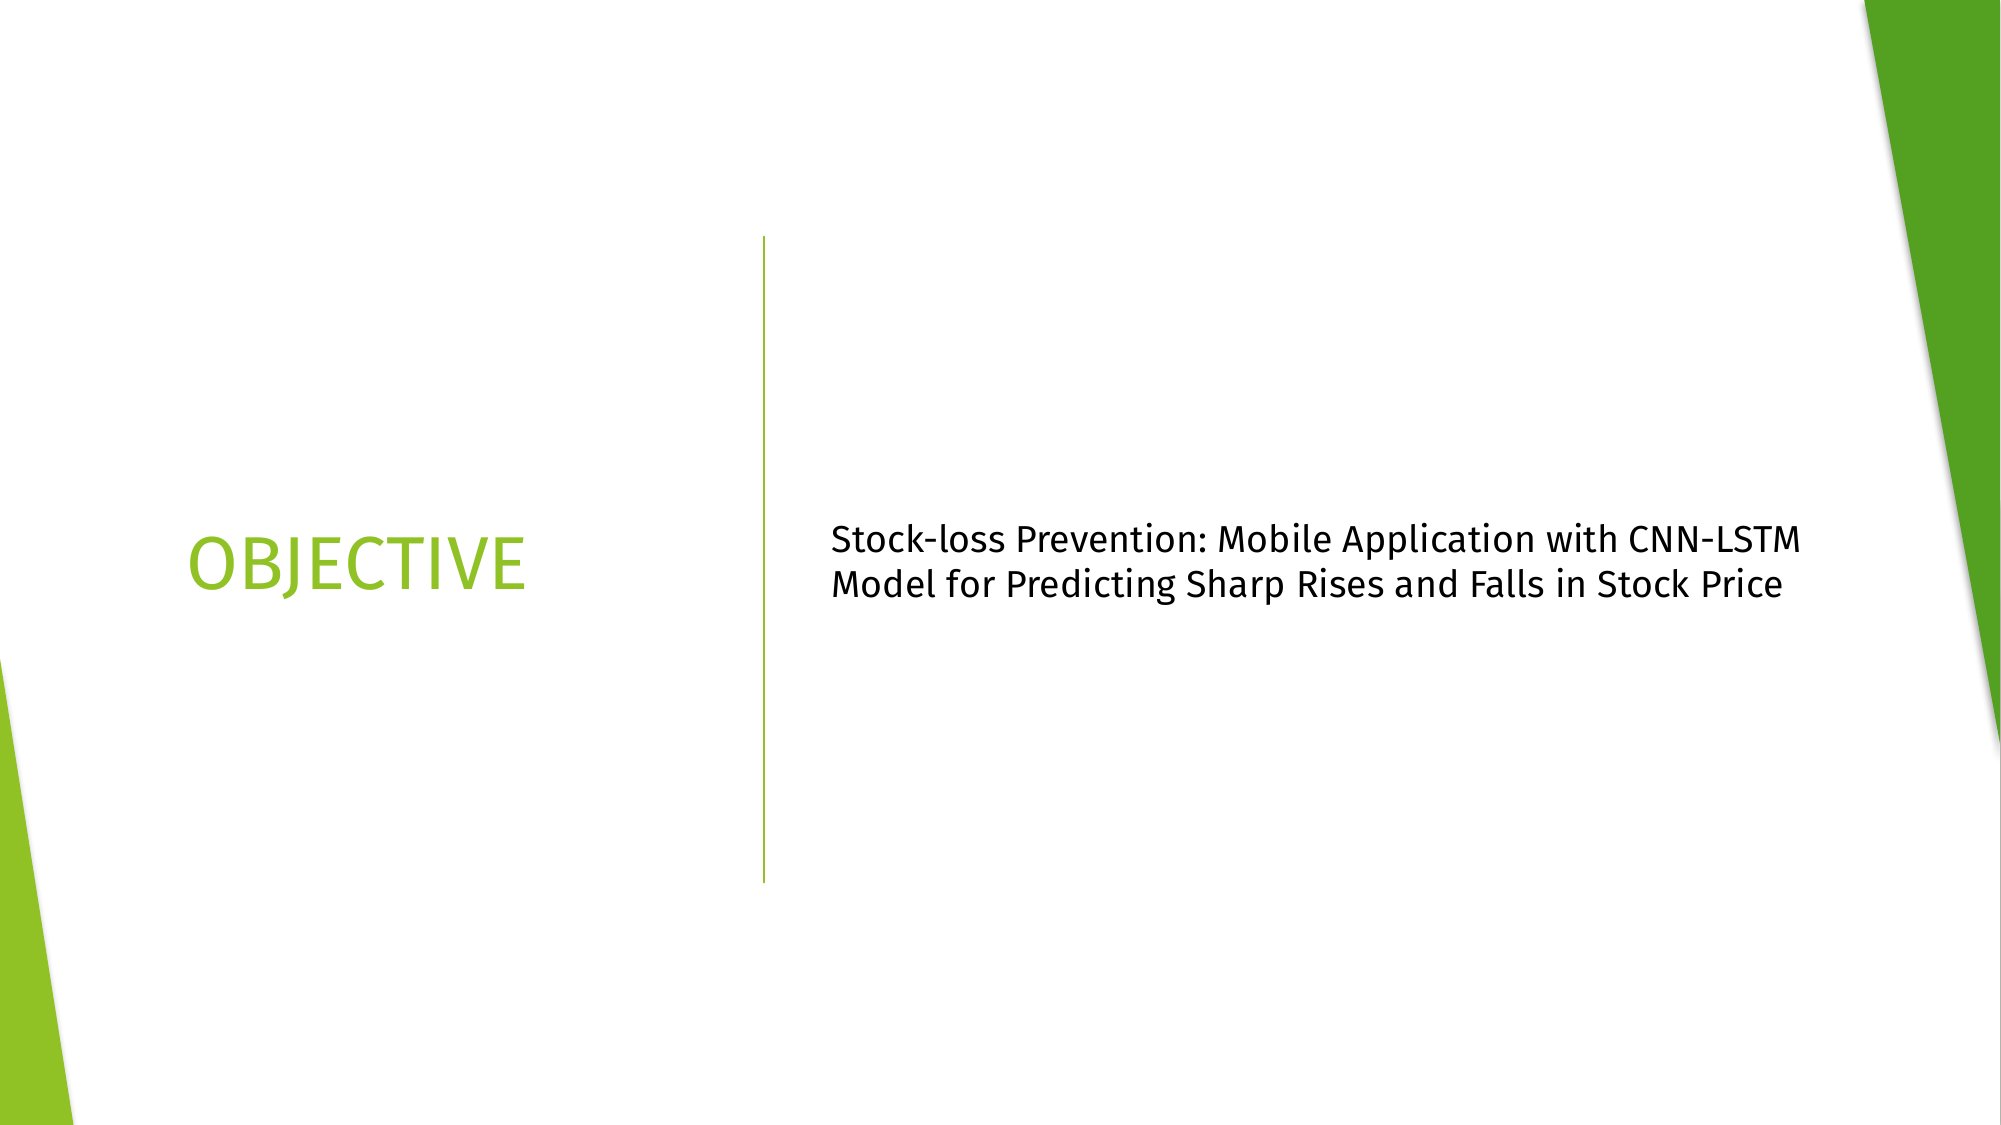

Stock-loss Prevention: Mobile Application with CNN-LSTM Model for Predicting Sharp Rises and Falls in Stock Price
# OBJECTIVE